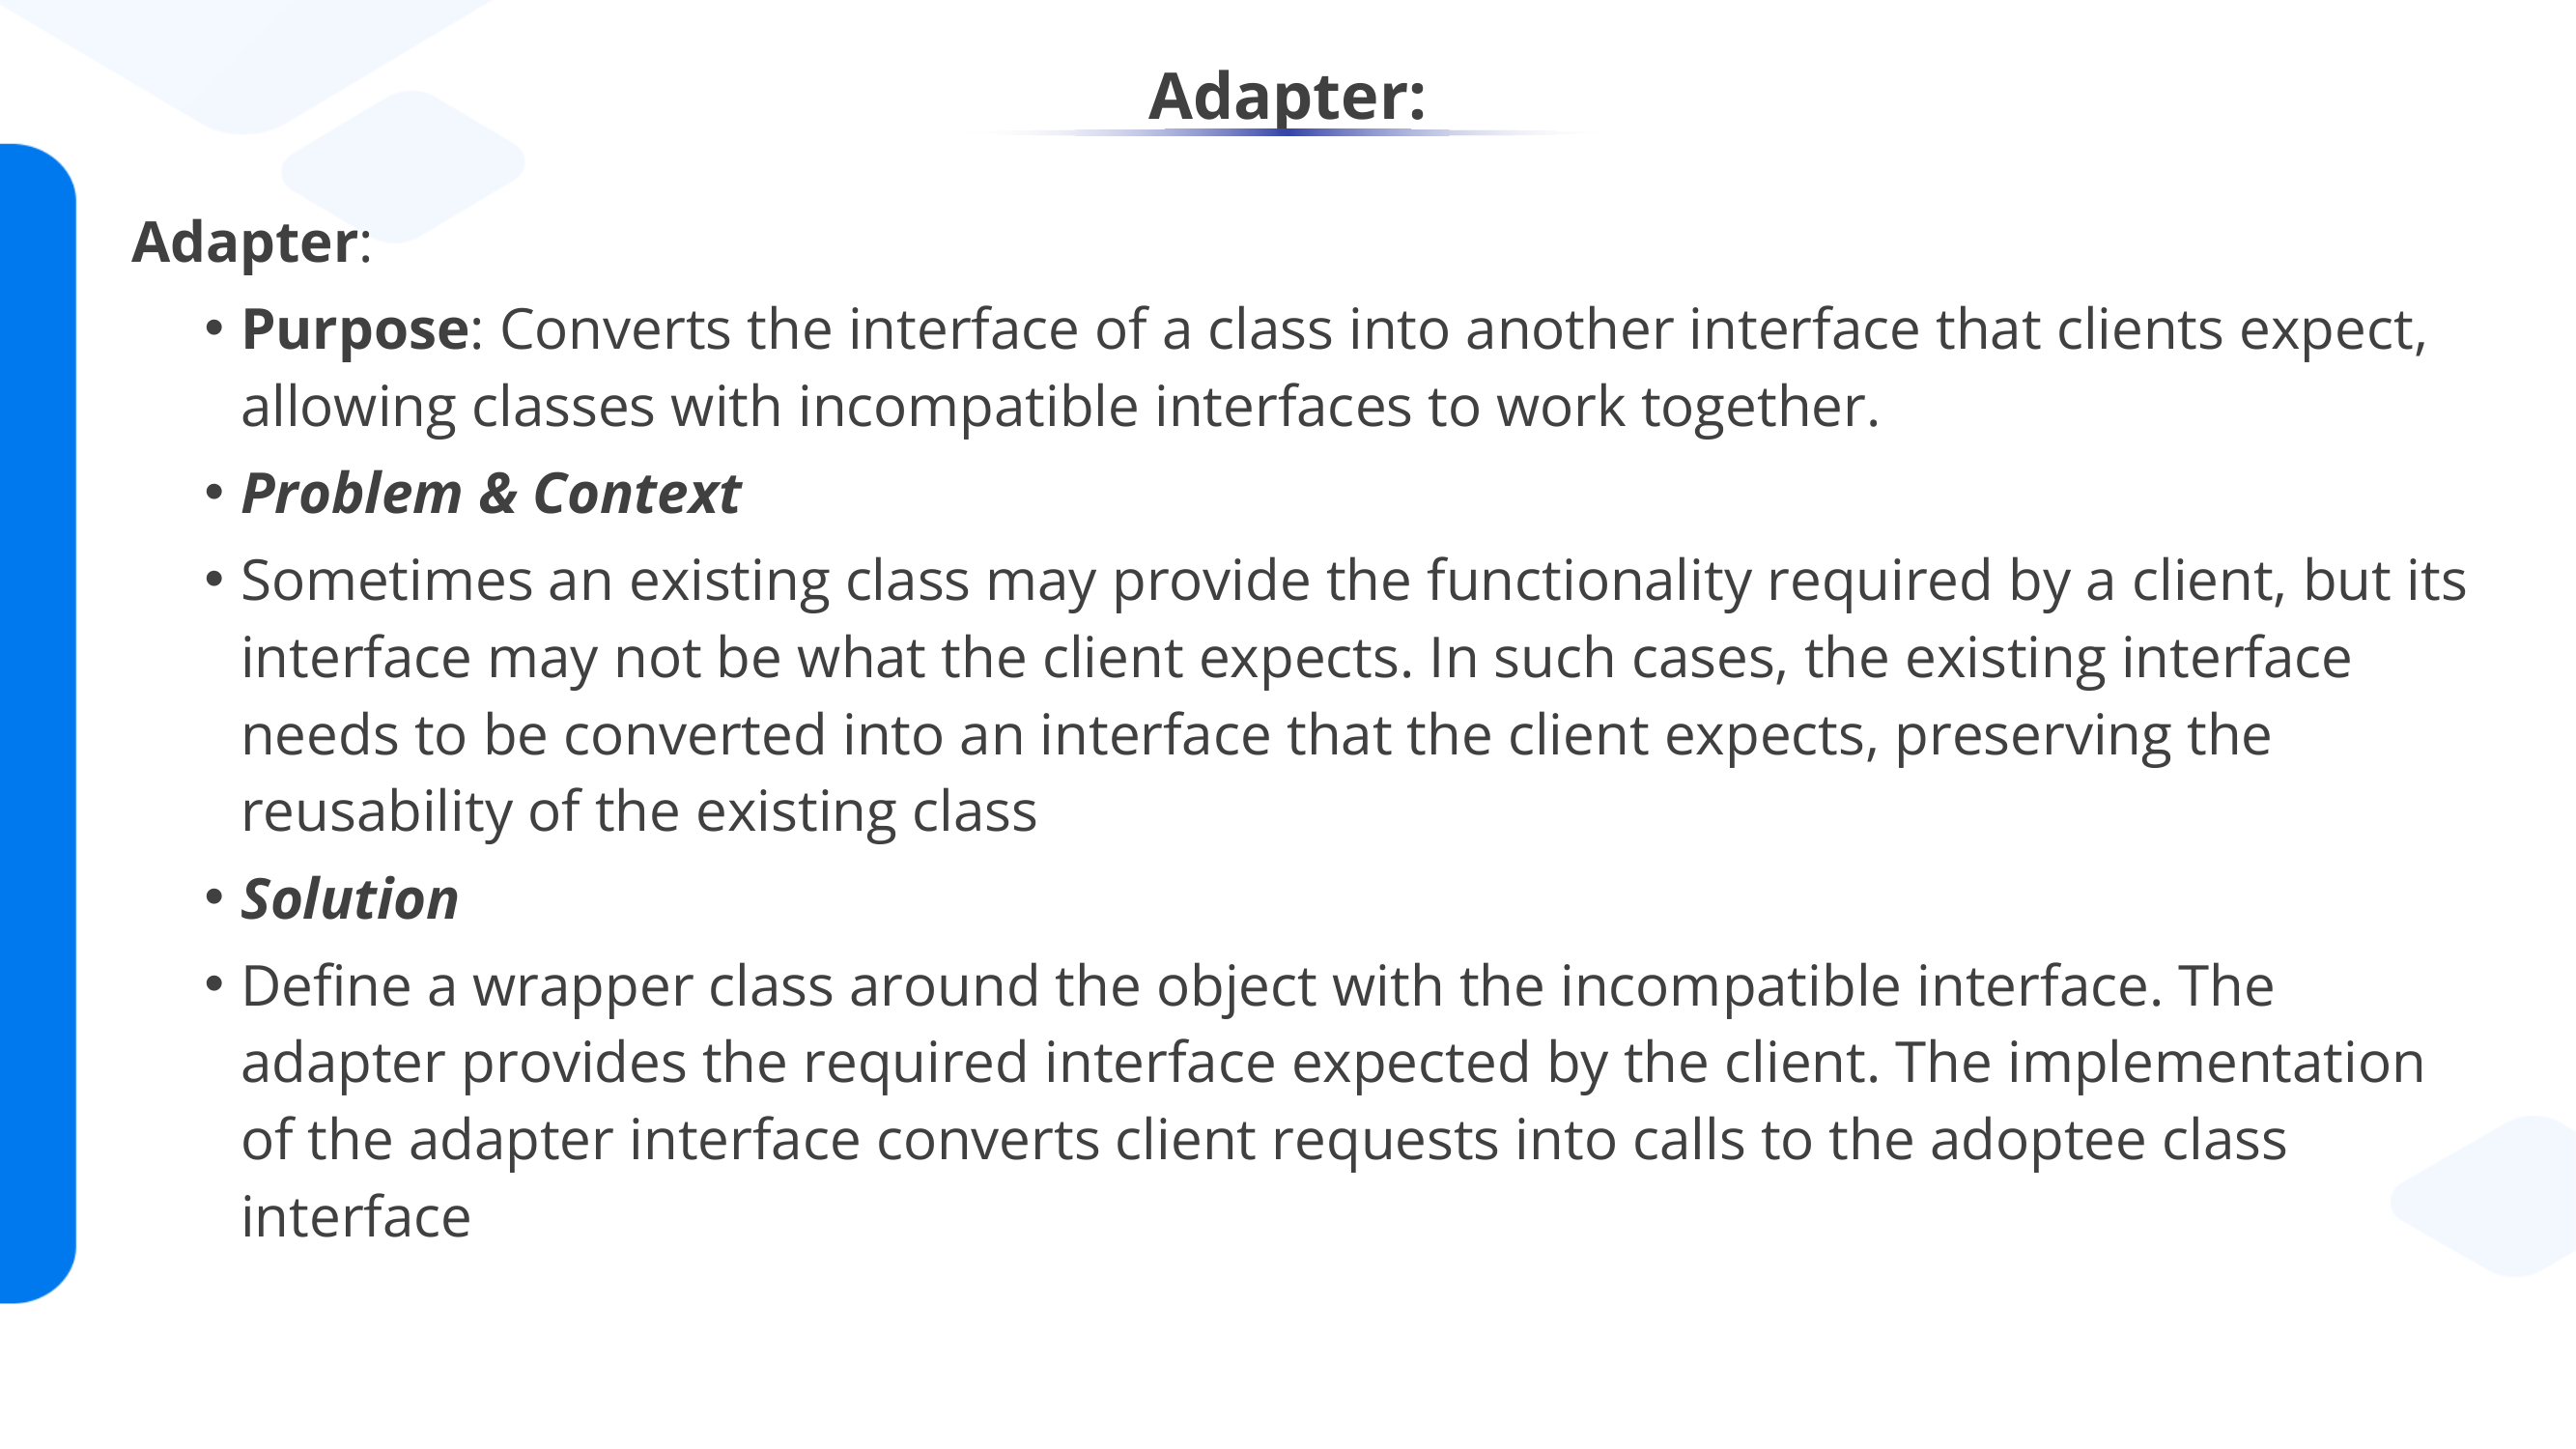

# Adapter:

Adapter:
Purpose: Converts the interface of a class into another interface that clients expect, allowing classes with incompatible interfaces to work together.
Problem & Context
Sometimes an existing class may provide the functionality required by a client, but its interface may not be what the client expects. In such cases, the existing interface needs to be converted into an interface that the client expects, preserving the reusability of the existing class
Solution
Define a wrapper class around the object with the incompatible interface. The adapter provides the required interface expected by the client. The implementation of the adapter interface converts client requests into calls to the adoptee class interface